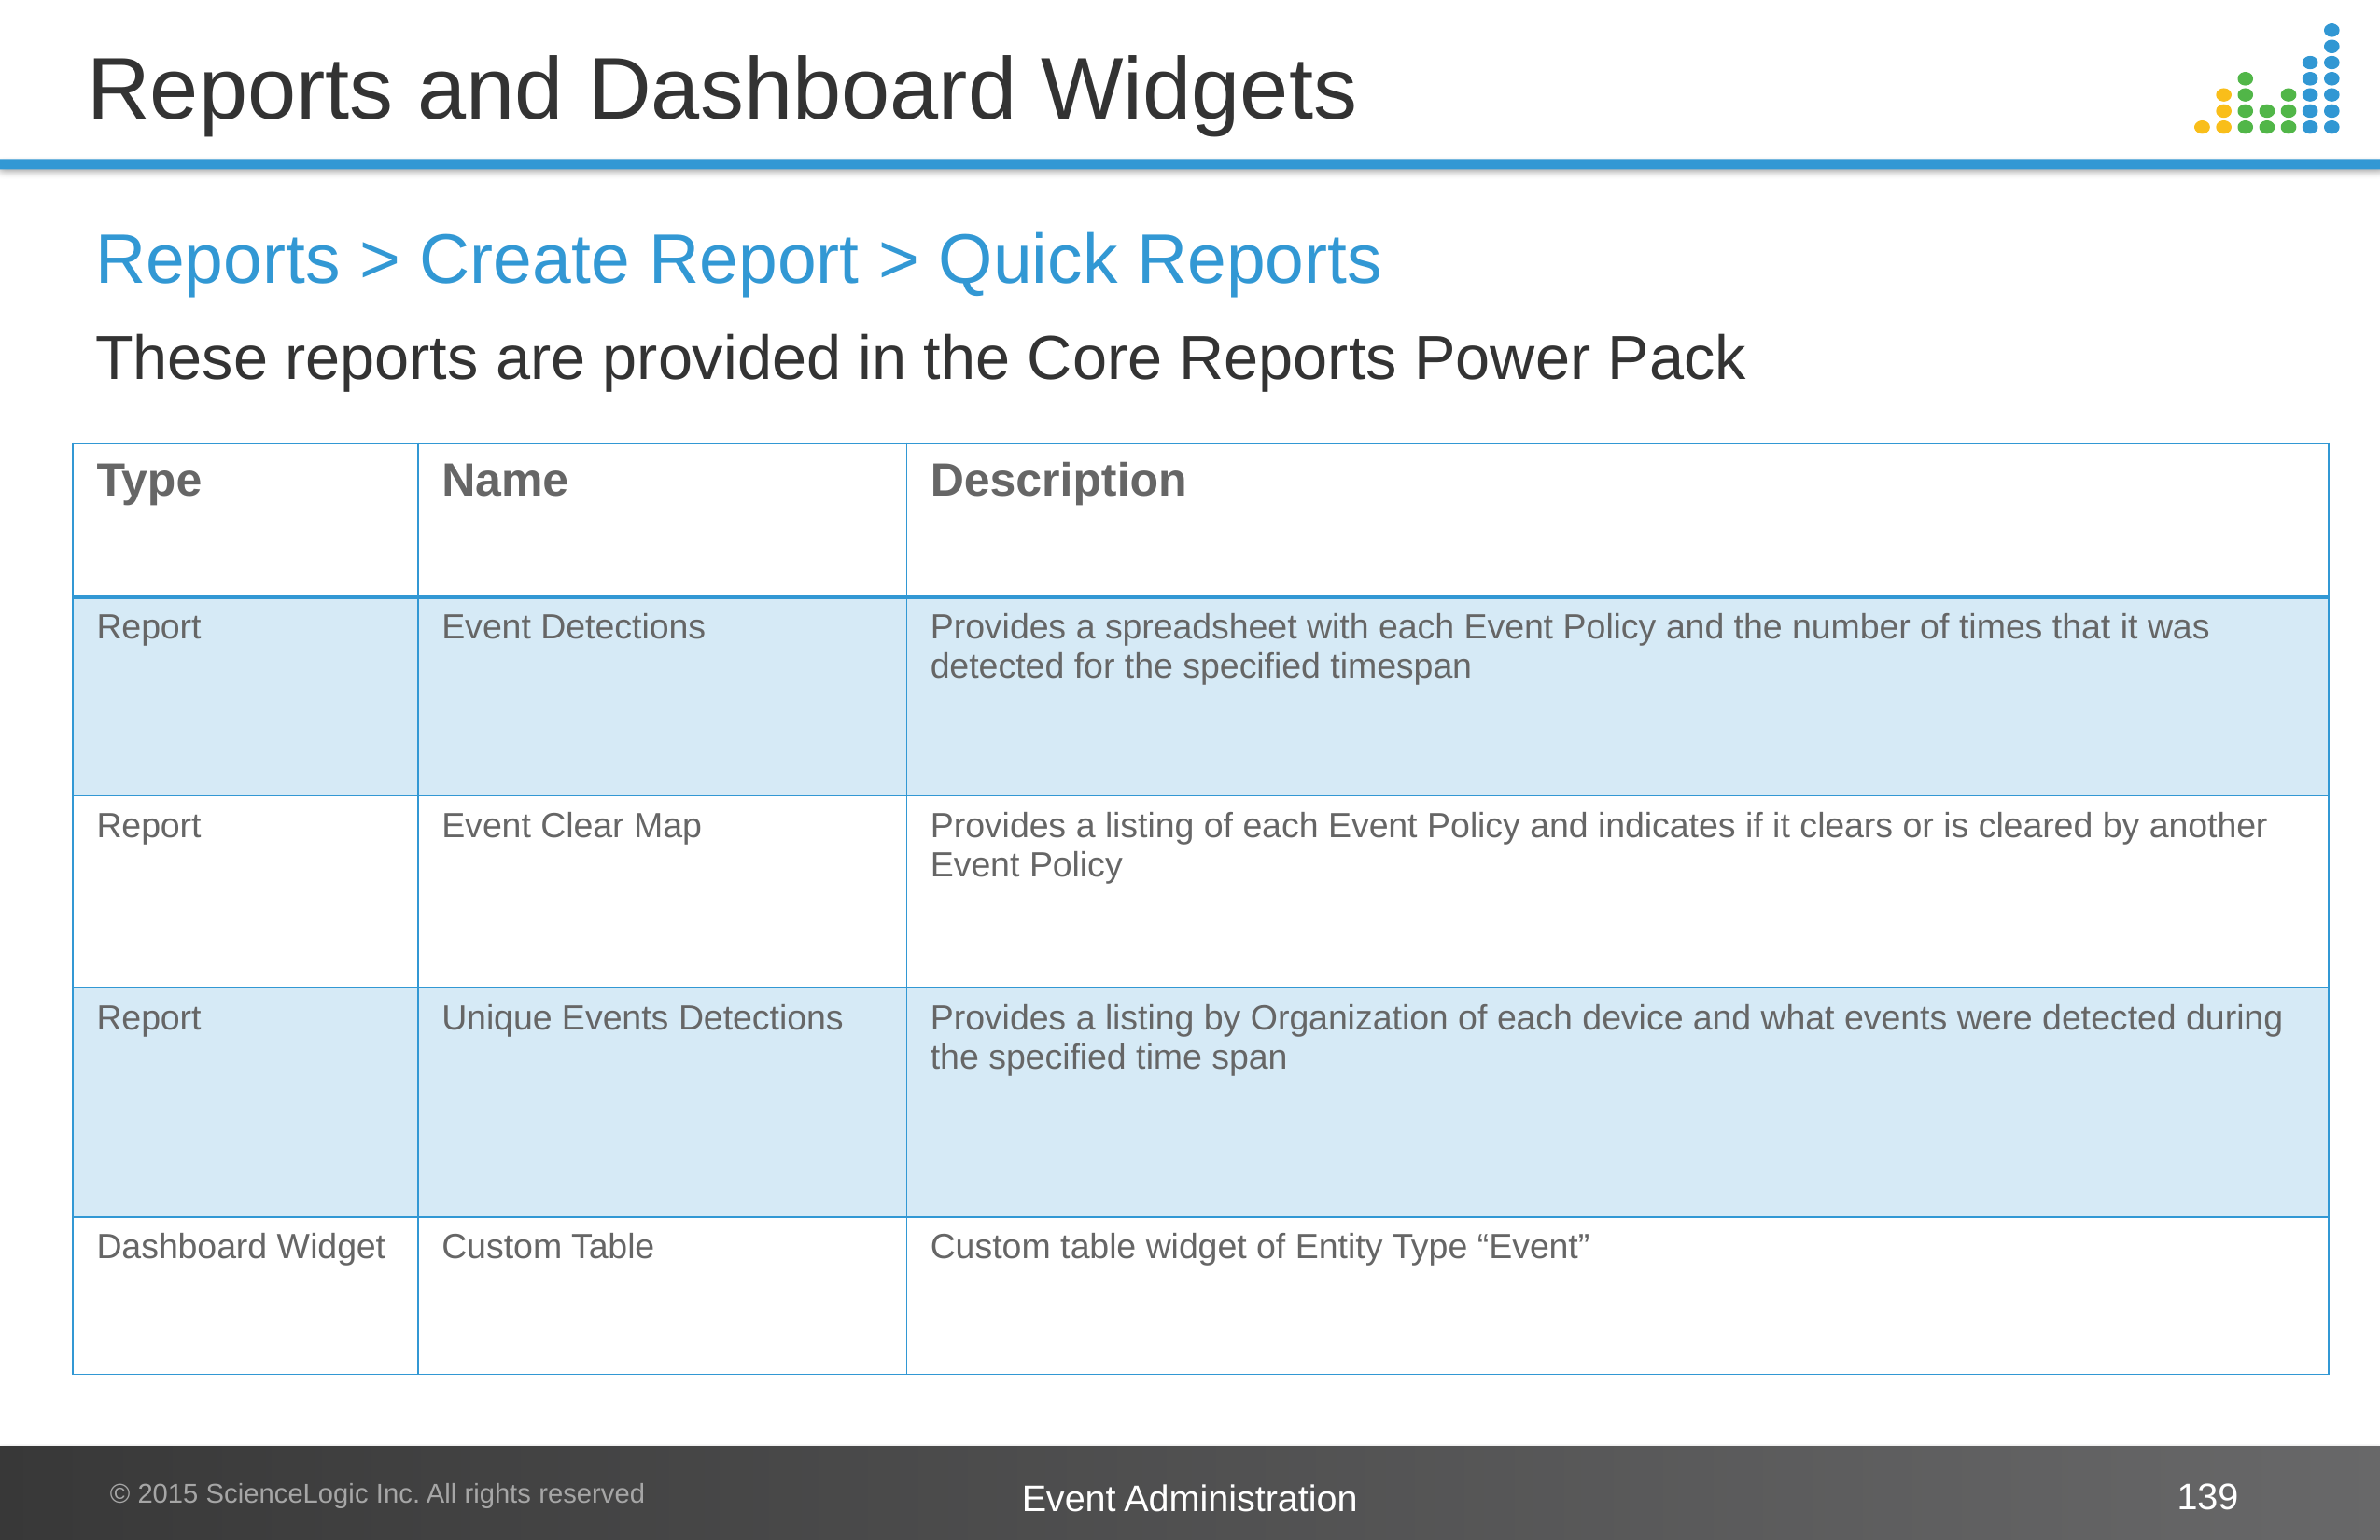

# Reports and Dashboard Widgets
Reports > Create Report > Quick Reports
These reports are provided in the Core Reports Power Pack
| Type | Name | Description |
| --- | --- | --- |
| Report | Event Detections | Provides a spreadsheet with each Event Policy and the number of times that it was detected for the specified timespan |
| Report | Event Clear Map | Provides a listing of each Event Policy and indicates if it clears or is cleared by another Event Policy |
| Report | Unique Events Detections | Provides a listing by Organization of each device and what events were detected during the specified time span |
| Dashboard Widget | Custom Table | Custom table widget of Entity Type “Event” |
Event Administration
139